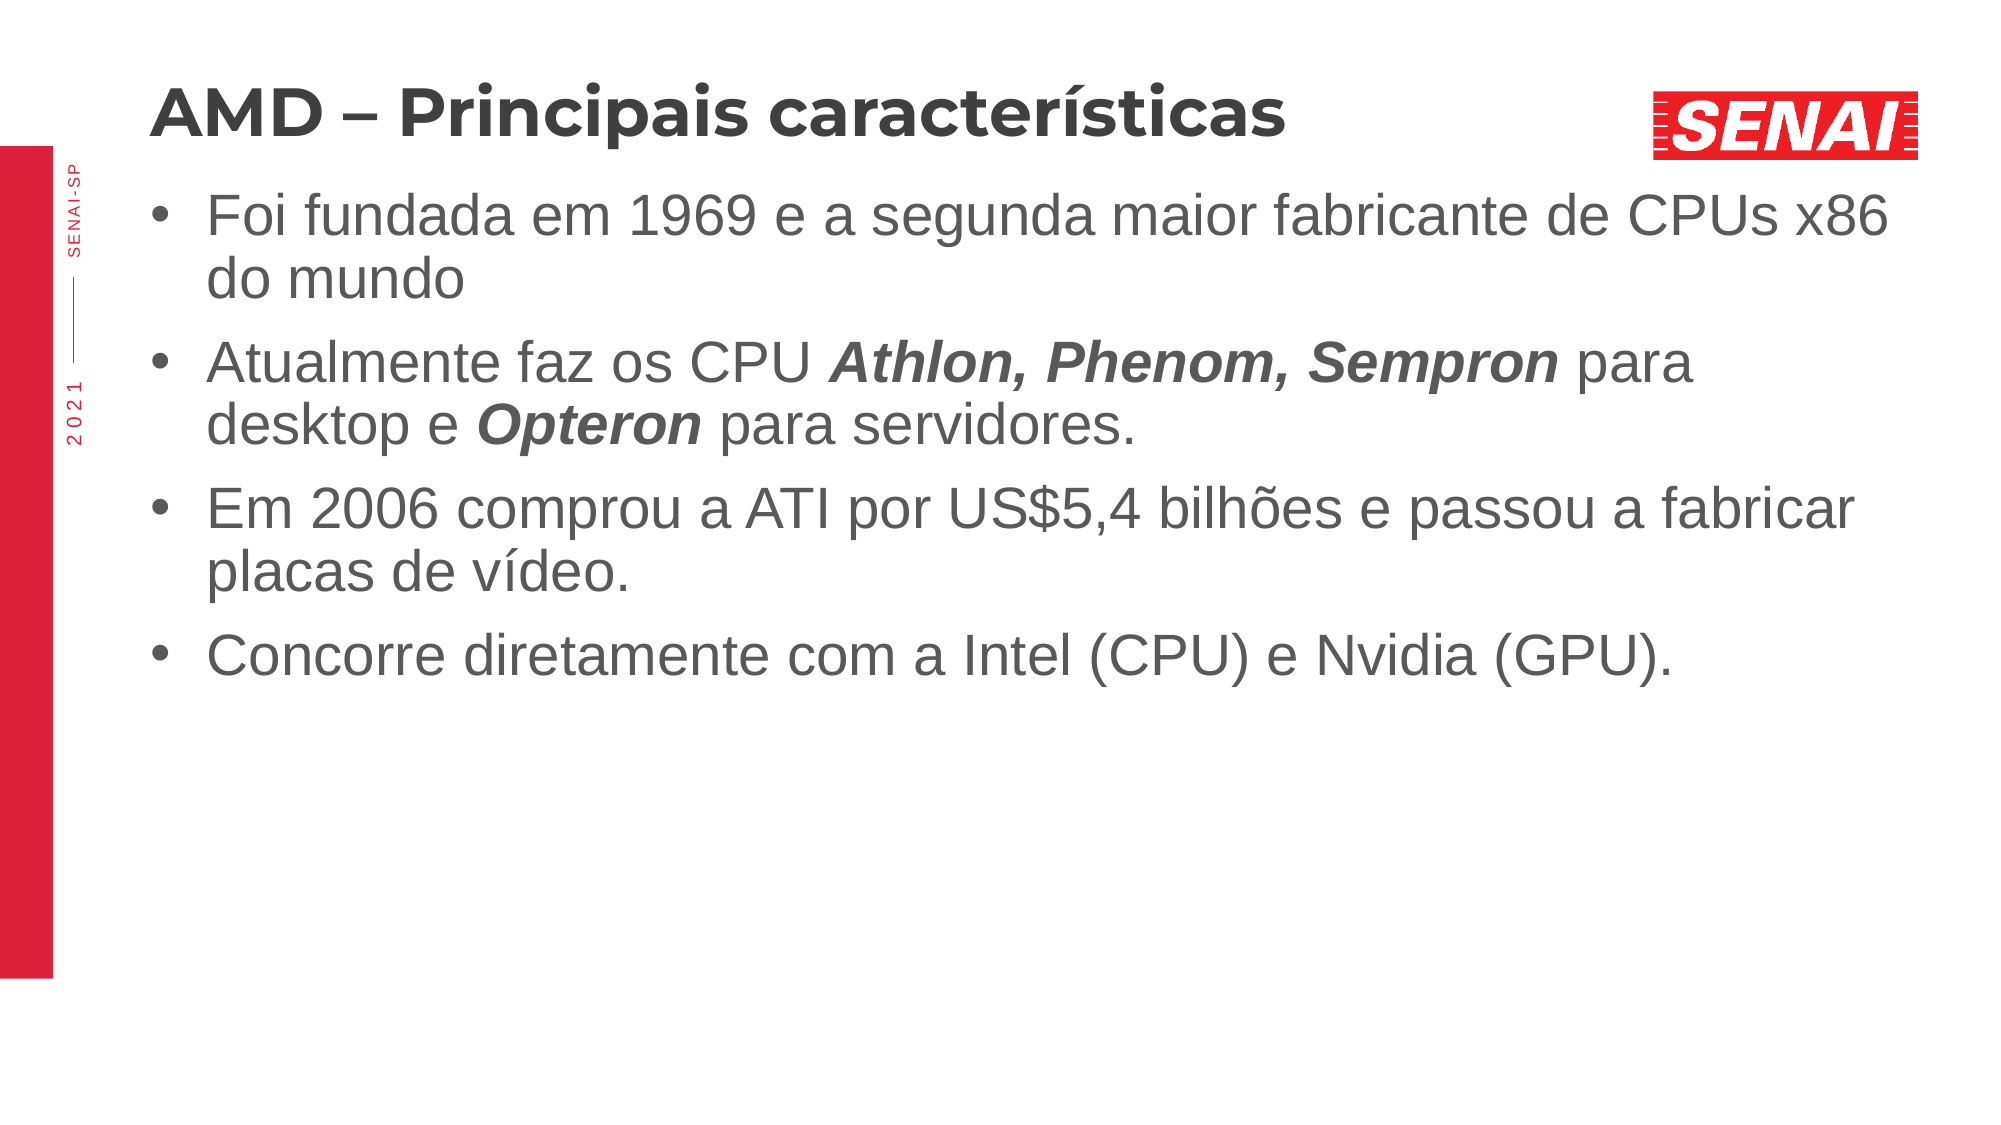

# AMD – Principais características
Foi fundada em 1969 e a segunda maior fabricante de CPUs x86 do mundo
Atualmente faz os CPU Athlon, Phenom, Sempron para desktop e Opteron para servidores.
Em 2006 comprou a ATI por US$5,4 bilhões e passou a fabricar placas de vídeo.
Concorre diretamente com a Intel (CPU) e Nvidia (GPU).